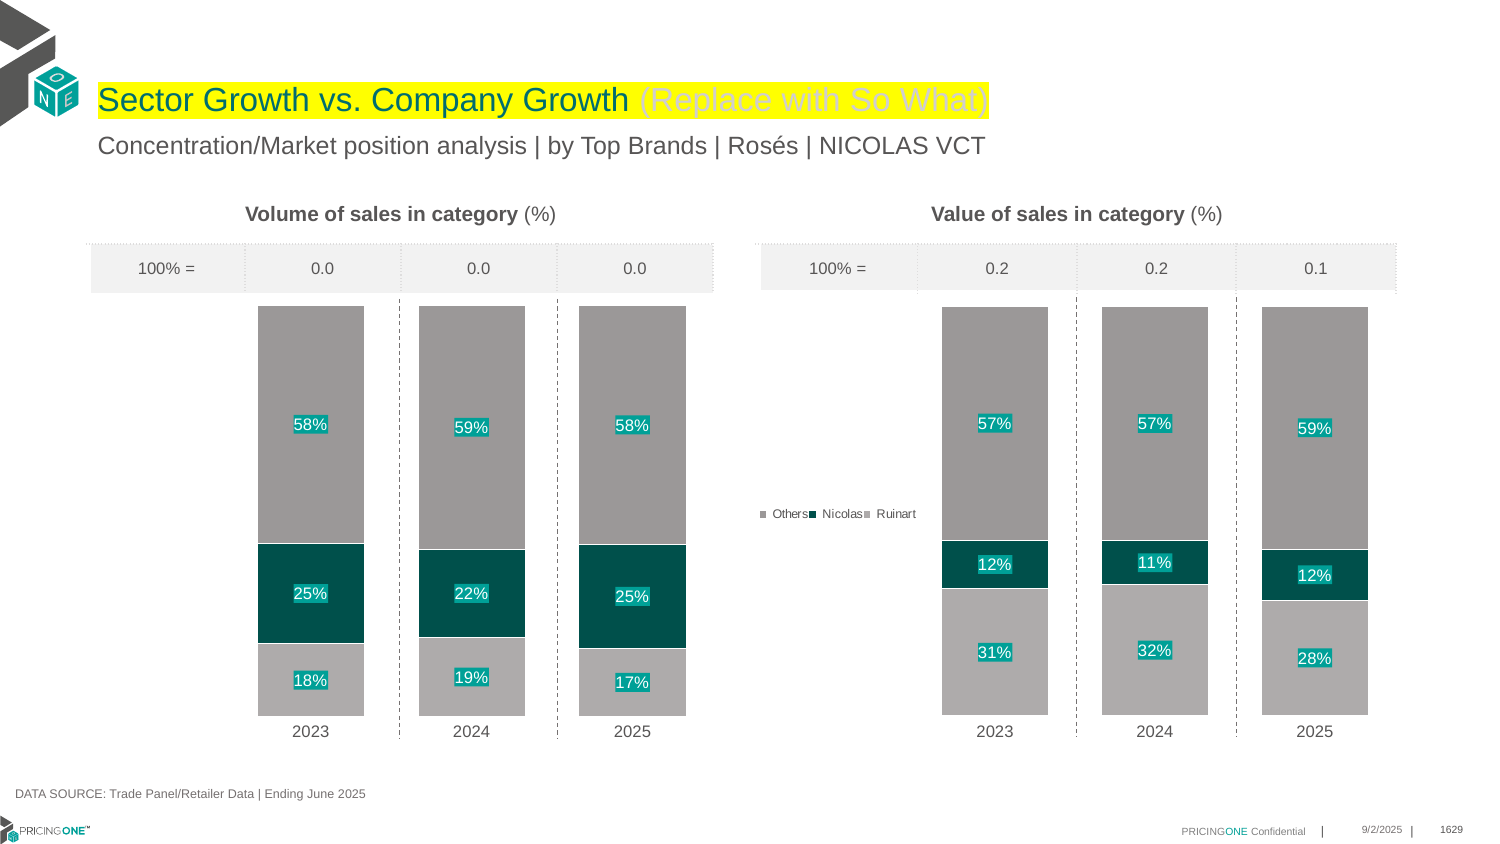

# Sector Growth vs. Company Growth (Replace with So What)
Concentration/Market position analysis | by Top Brands | Rosés | NICOLAS VCT
| Volume of sales in category (%) |  |  |  |
| --- | --- | --- | --- |
| 100% = | 0.0 | 0.0 | 0.0 |
| Value of sales in category (%) |  |  |  |
| --- | --- | --- | --- |
| 100% = | 0.2 | 0.2 | 0.1 |

### Chart

| Category | Ruinart | Nicolas | Others |
|---|---|---|---|
| 2023 | 0.176248821866164 | 0.24505183788878418 | 0.5786993402450519 |
| 2024 | 0.19149736644093304 | 0.21519939804364183 | 0.5933032355154251 |
| 2025 | 0.16519823788546256 | 0.2533039647577093 | 0.5814977973568283 |

### Chart

| Category | Ruinart | Nicolas | Others |
|---|---|---|---|
| 2023 | 0.3099642183110018 | 0.11866454880058754 | 0.5713712328884106 |
| 2024 | 0.3202117658700708 | 0.10689723417940725 | 0.572890999950522 |
| 2025 | 0.2822692470006632 | 0.1233948272743715 | 0.5943359257249653 |
DATA SOURCE: Trade Panel/Retailer Data | Ending June 2025

9/2/2025
1629